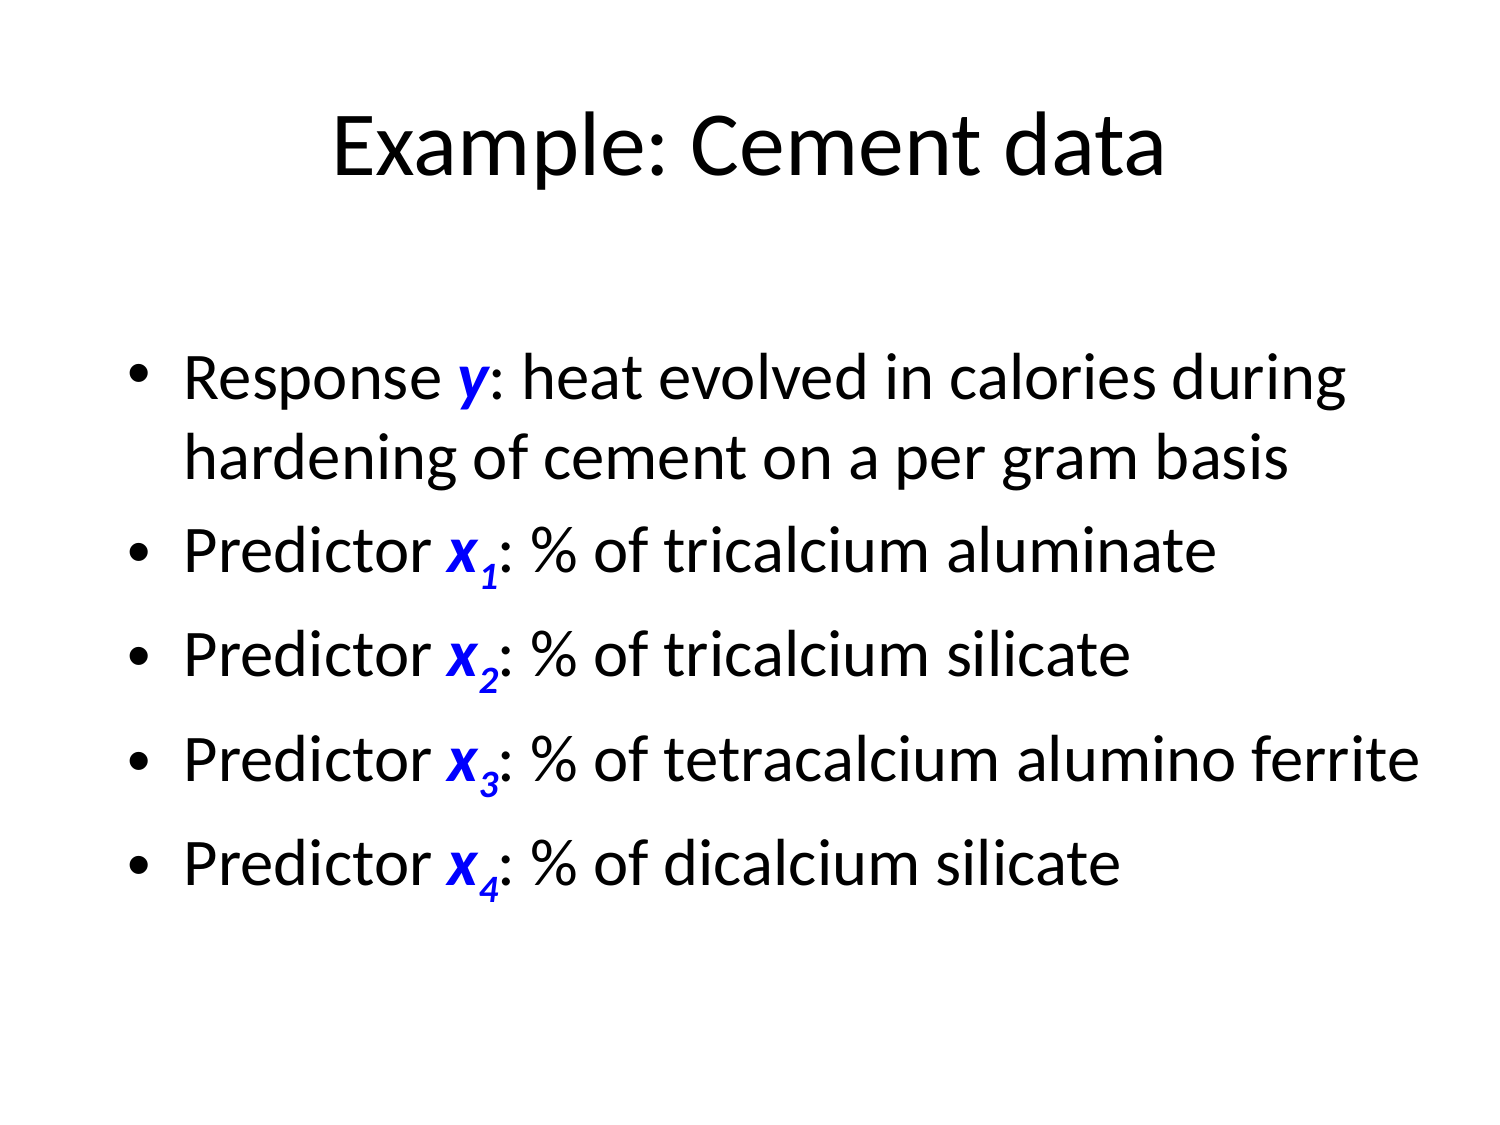

# Example: Cement data
Response y: heat evolved in calories during hardening of cement on a per gram basis
Predictor x1: % of tricalcium aluminate
Predictor x2: % of tricalcium silicate
Predictor x3: % of tetracalcium alumino ferrite
Predictor x4: % of dicalcium silicate